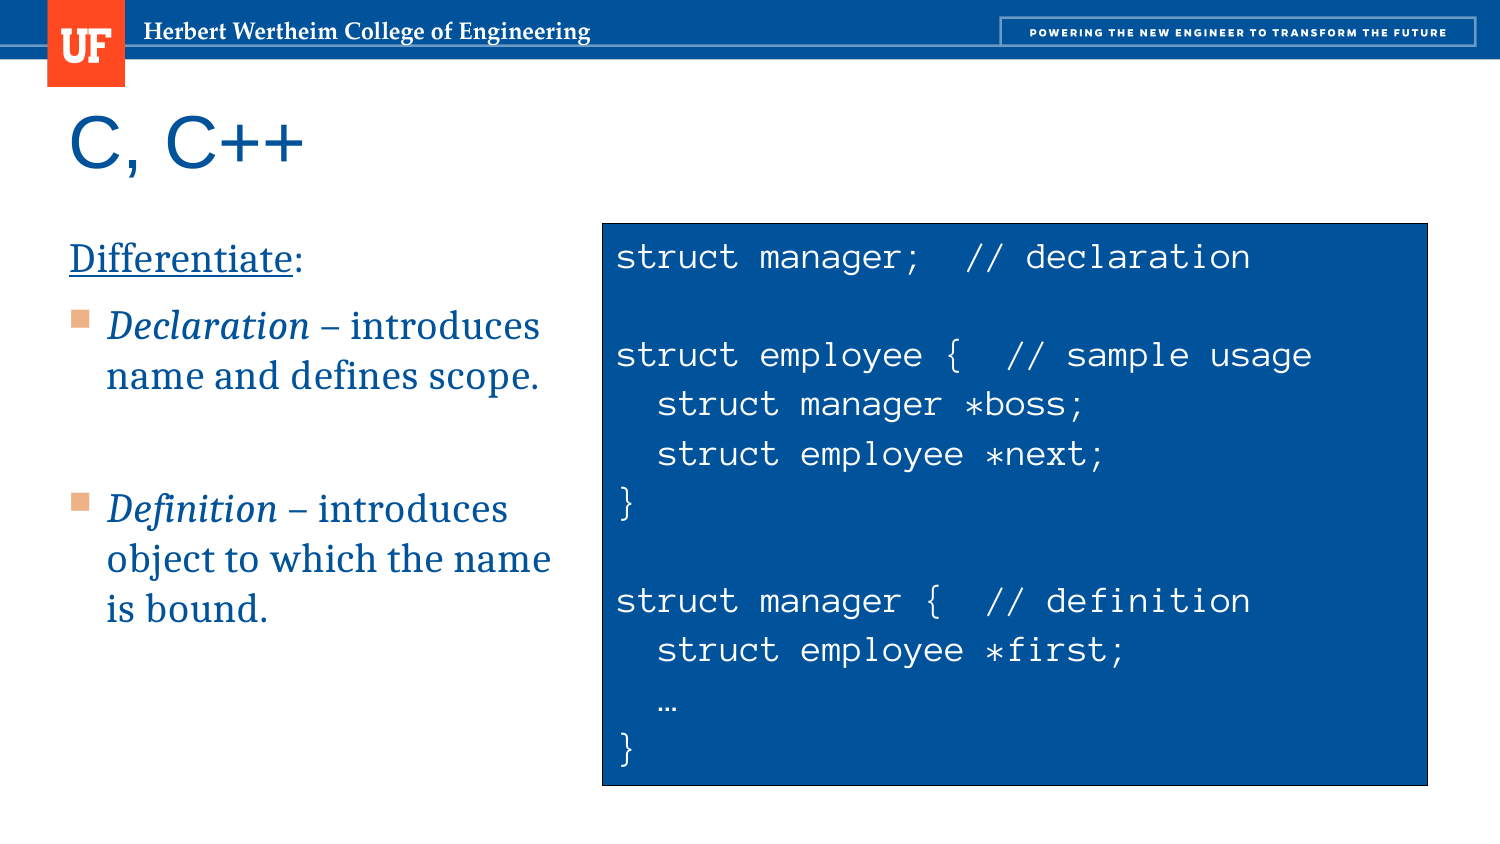

# C, C++
struct manager;  // declaration

struct employee {  // sample usage
  struct manager *boss;
  struct employee *next;
}

struct manager {  // definition
  struct employee *first;
  …
}
Differentiate:
Declaration – introduces name and defines scope.

Definition – introduces object to which the name is bound.